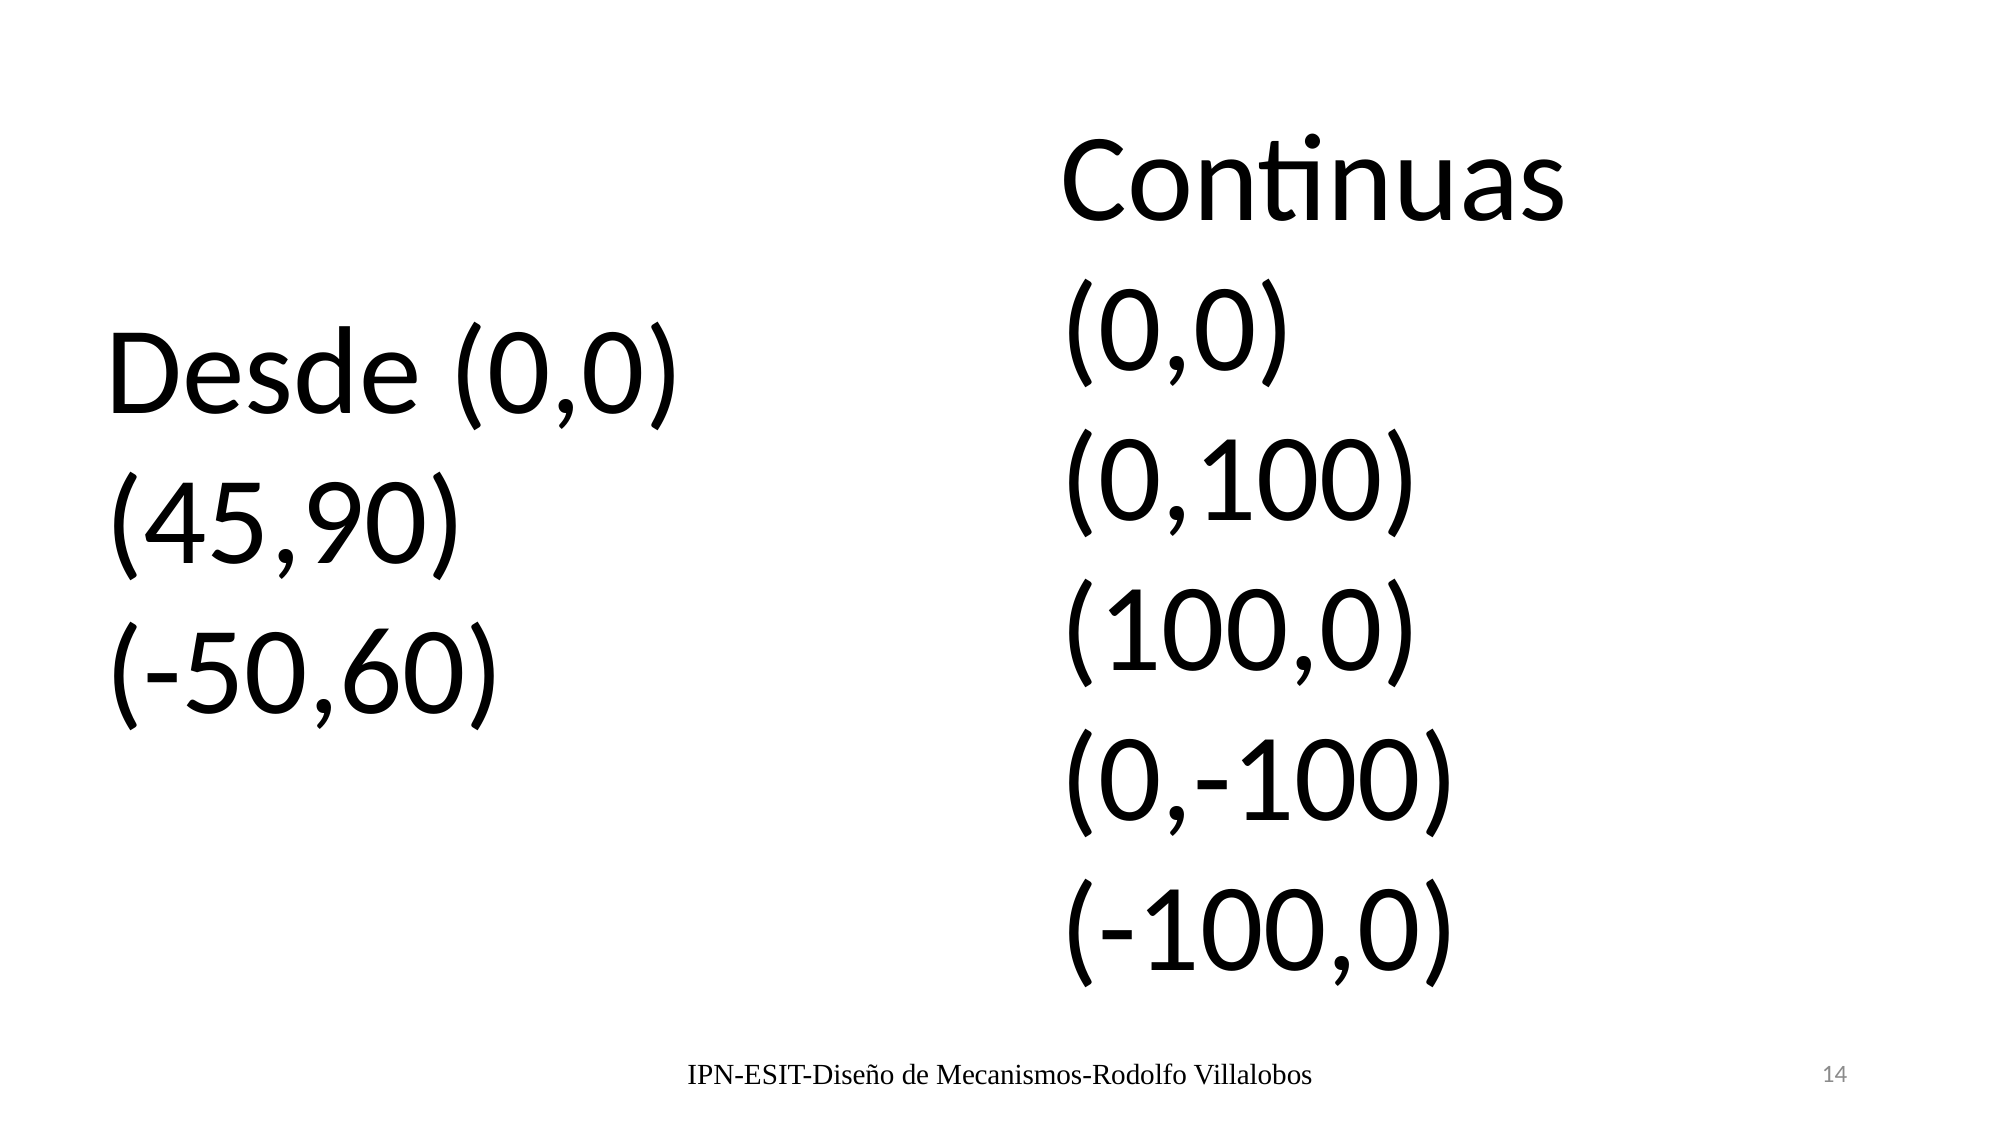

#
Continuas
(0,0)
(0,100)
(100,0)
(0,-100)
(-100,0)
Desde (0,0)
(45,90)
(-50,60)
IPN-ESIT-Diseño de Mecanismos-Rodolfo Villalobos
14